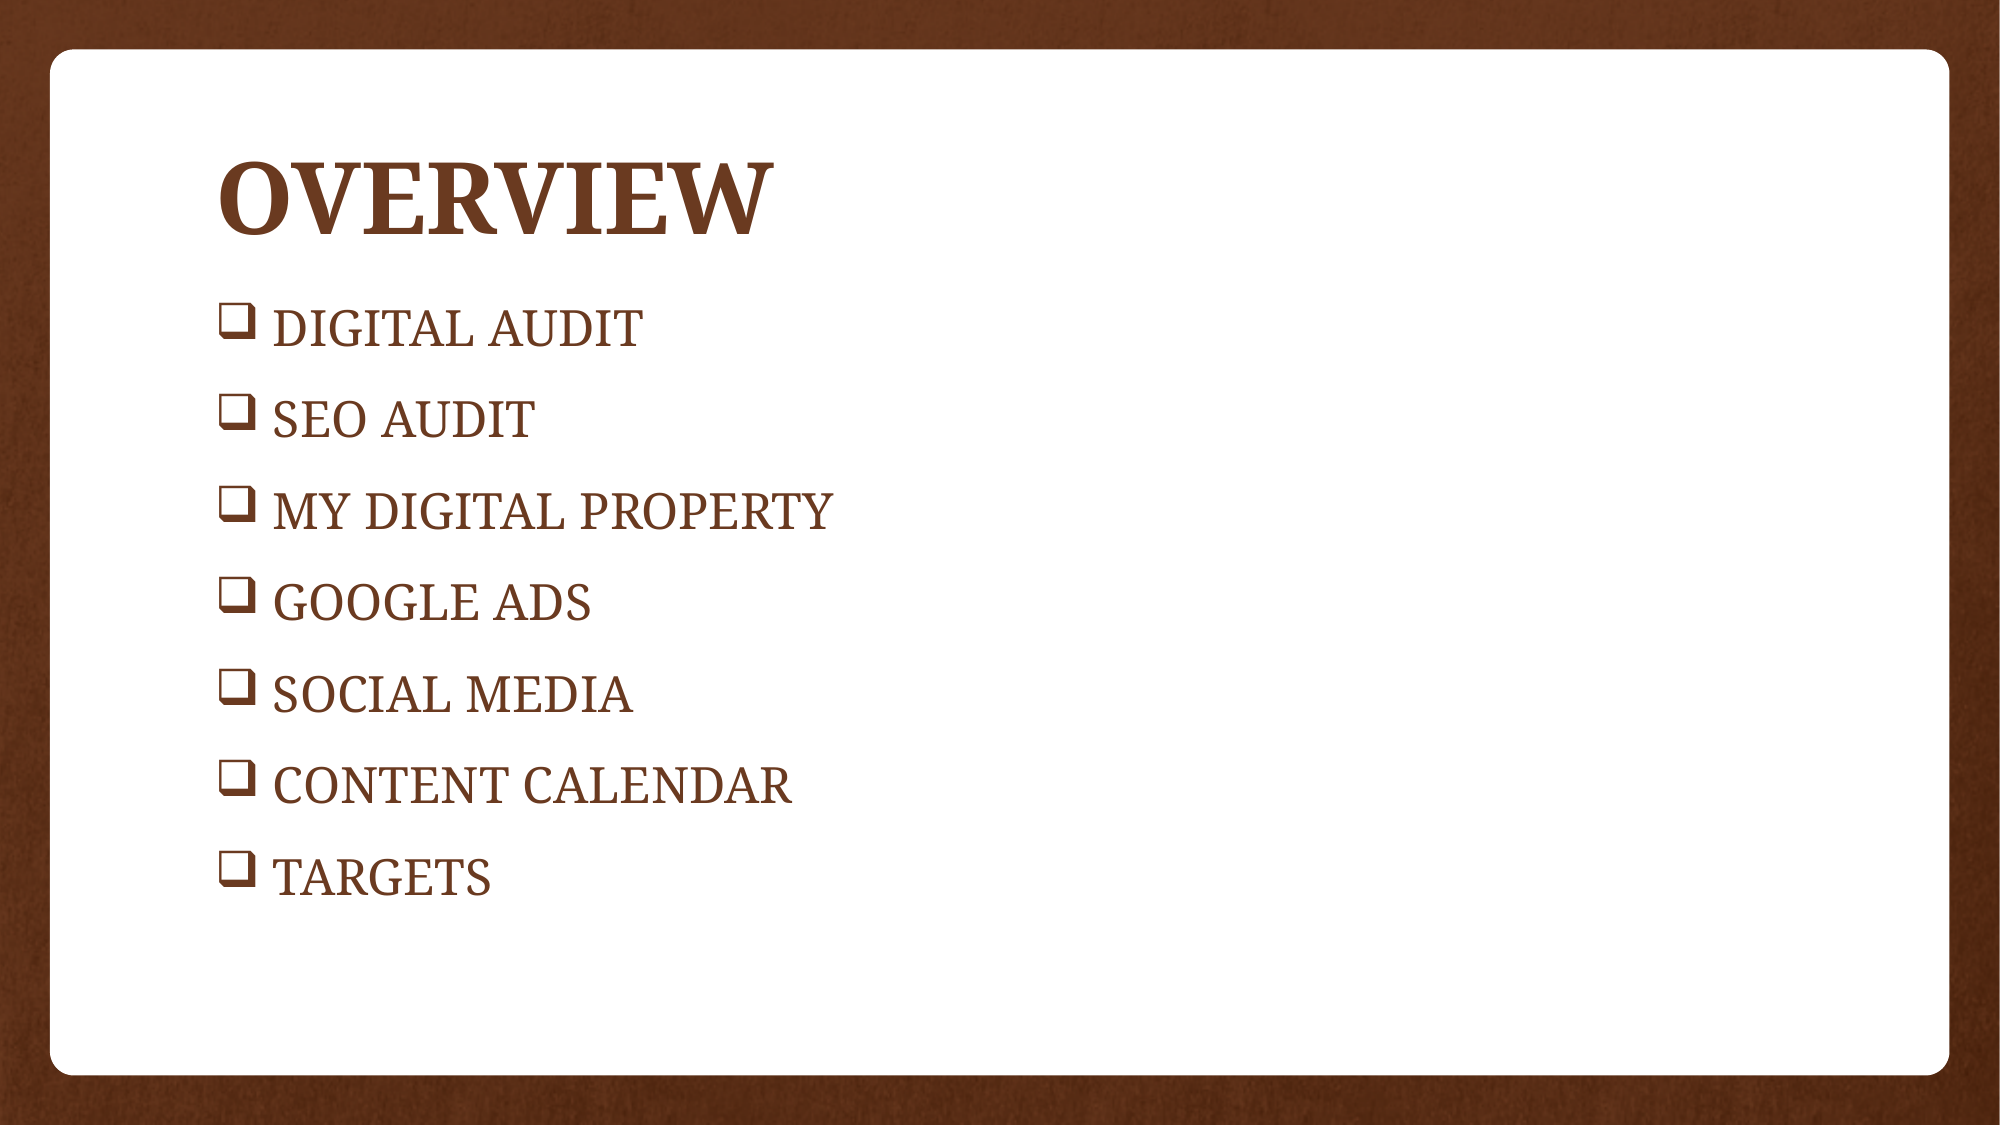

# OVERVIEW
 DIGITAL AUDIT
 SEO AUDIT
 MY DIGITAL PROPERTY
 GOOGLE ADS
 SOCIAL MEDIA
 CONTENT CALENDAR
 TARGETS